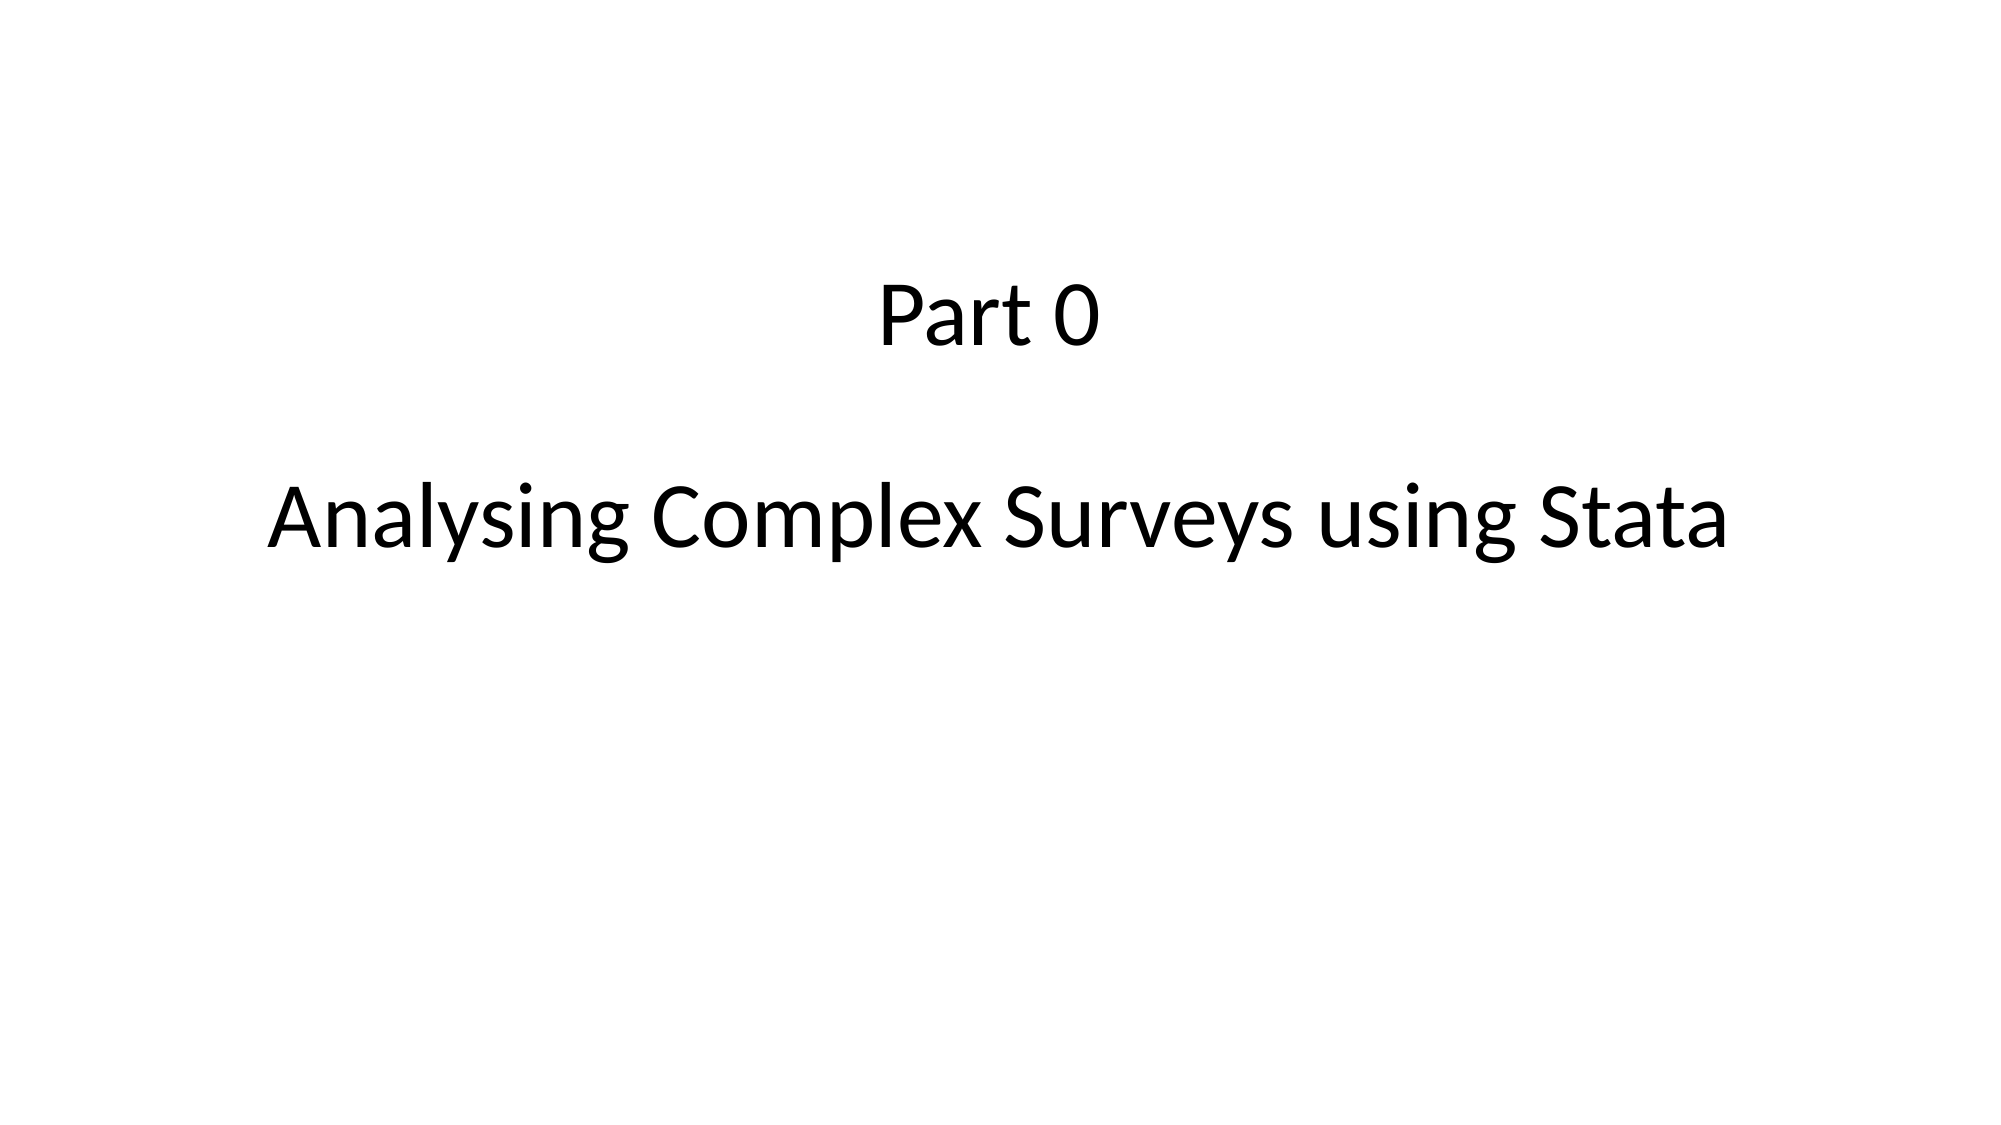

# Part 0 Analysing Complex Surveys using Stata